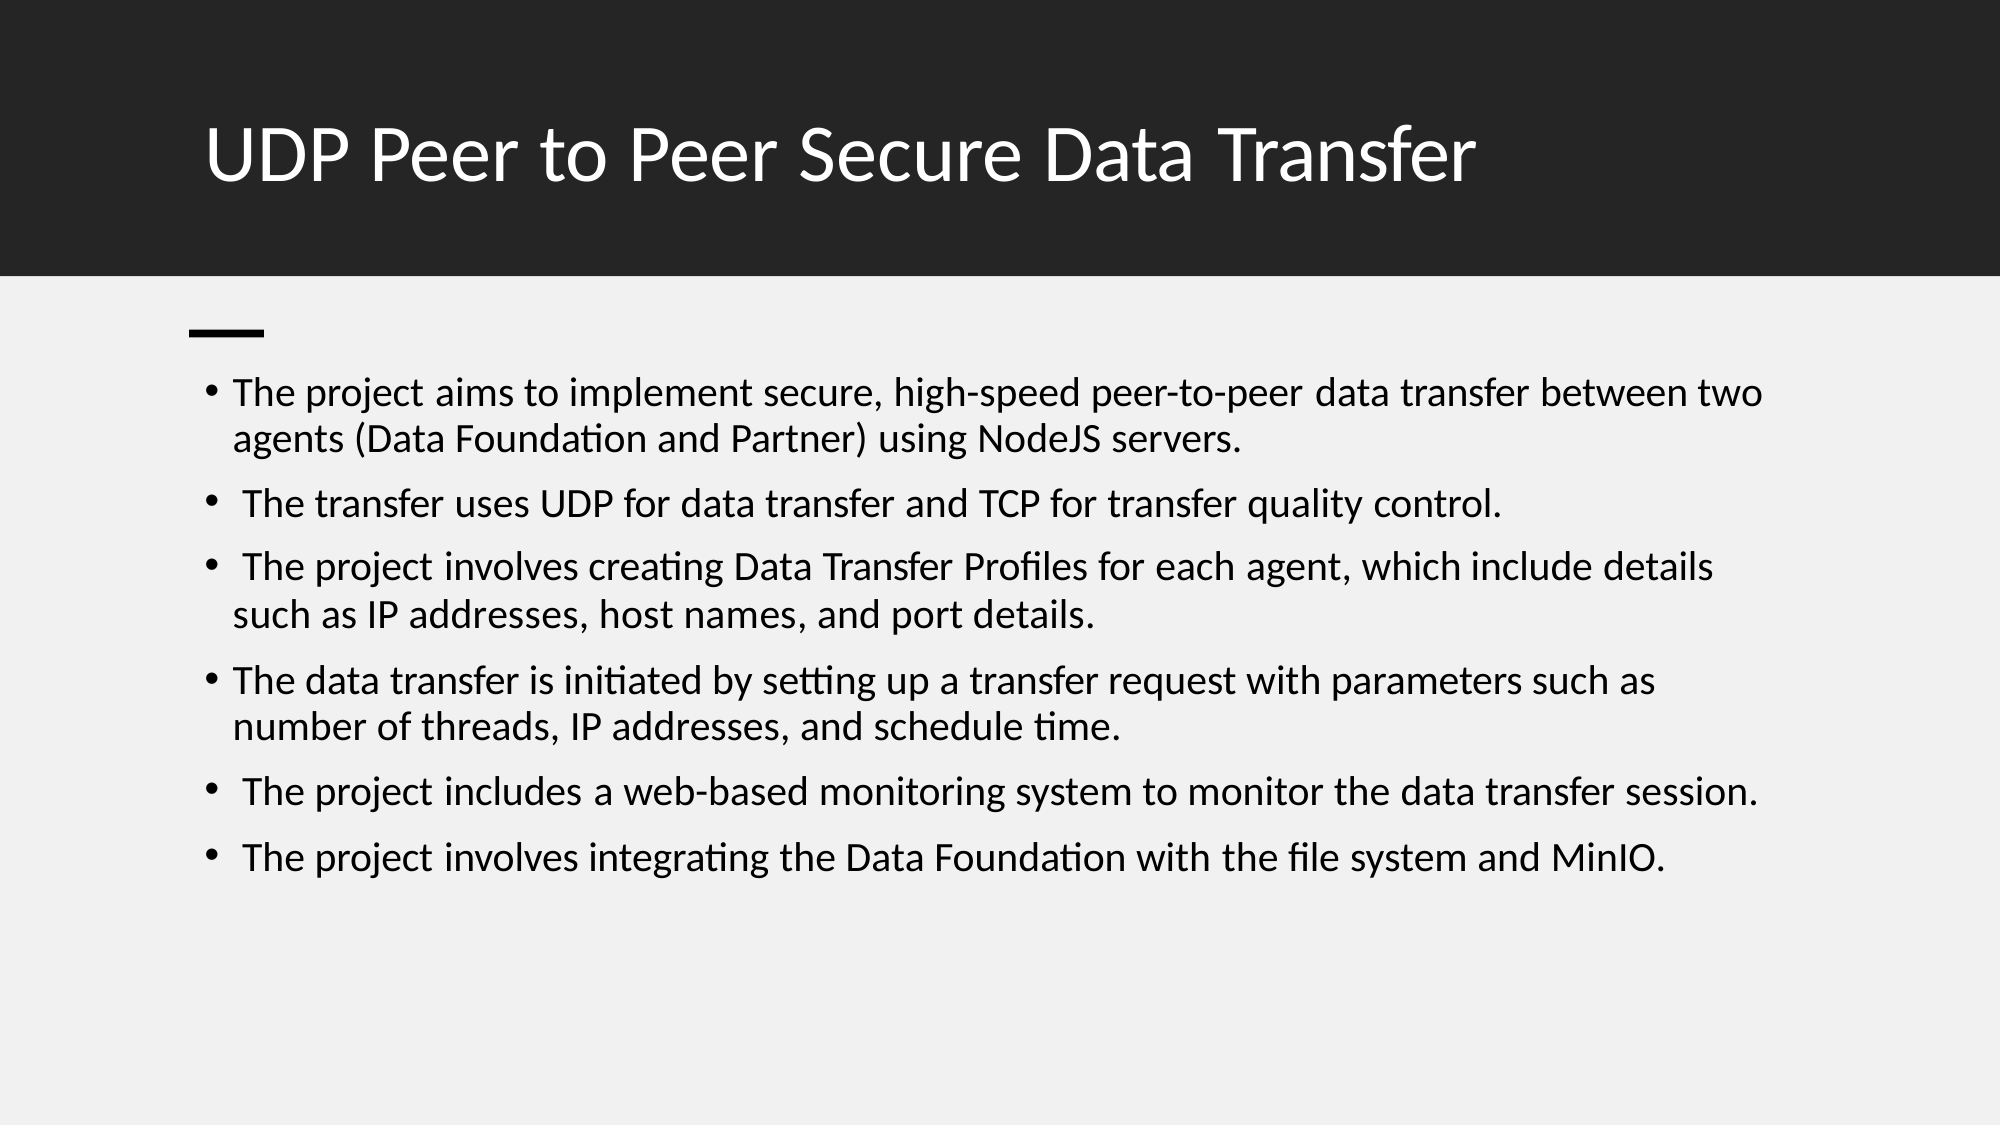

# UDP Peer to Peer Secure Data Transfer

The project aims to implement secure, high-speed peer-to-peer data transfer between two  agents (Data Foundation and Partner) using NodeJS servers.
The transfer uses UDP for data transfer and TCP for transfer quality control.
The project involves creating Data Transfer Profiles for each agent, which include details
such as IP addresses, host names, and port details.
The data transfer is initiated by setting up a transfer request with parameters such as  number of threads, IP addresses, and schedule time.
The project includes a web-based monitoring system to monitor the data transfer session.
The project involves integrating the Data Foundation with the file system and MinIO.